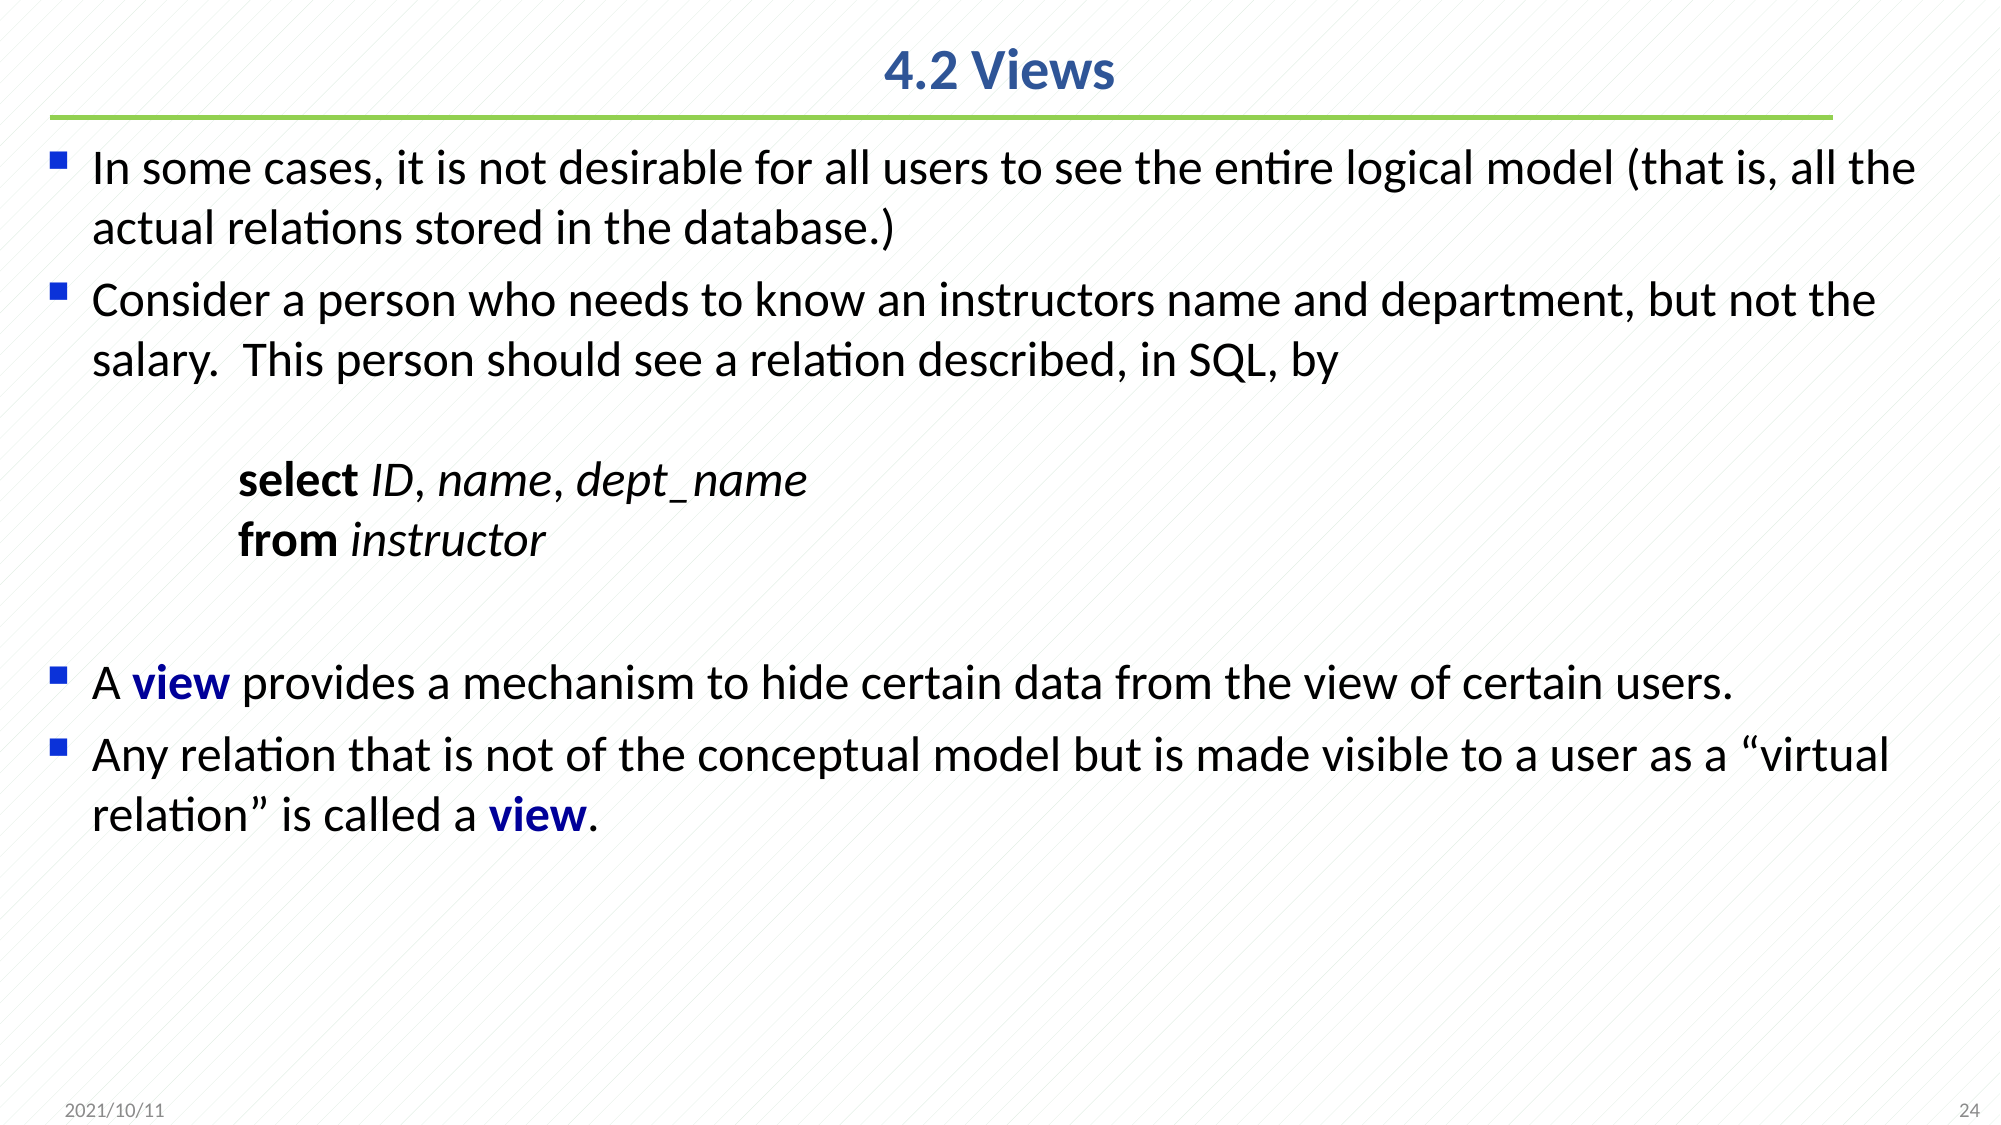

# 4.2 Views
In some cases, it is not desirable for all users to see the entire logical model (that is, all the actual relations stored in the database.)
Consider a person who needs to know an instructors name and department, but not the salary.  This person should see a relation described, in SQL, by
             select ID, name, dept_name
             from instructor

A view provides a mechanism to hide certain data from the view of certain users.
Any relation that is not of the conceptual model but is made visible to a user as a “virtual relation” is called a view.

24
2021/10/11